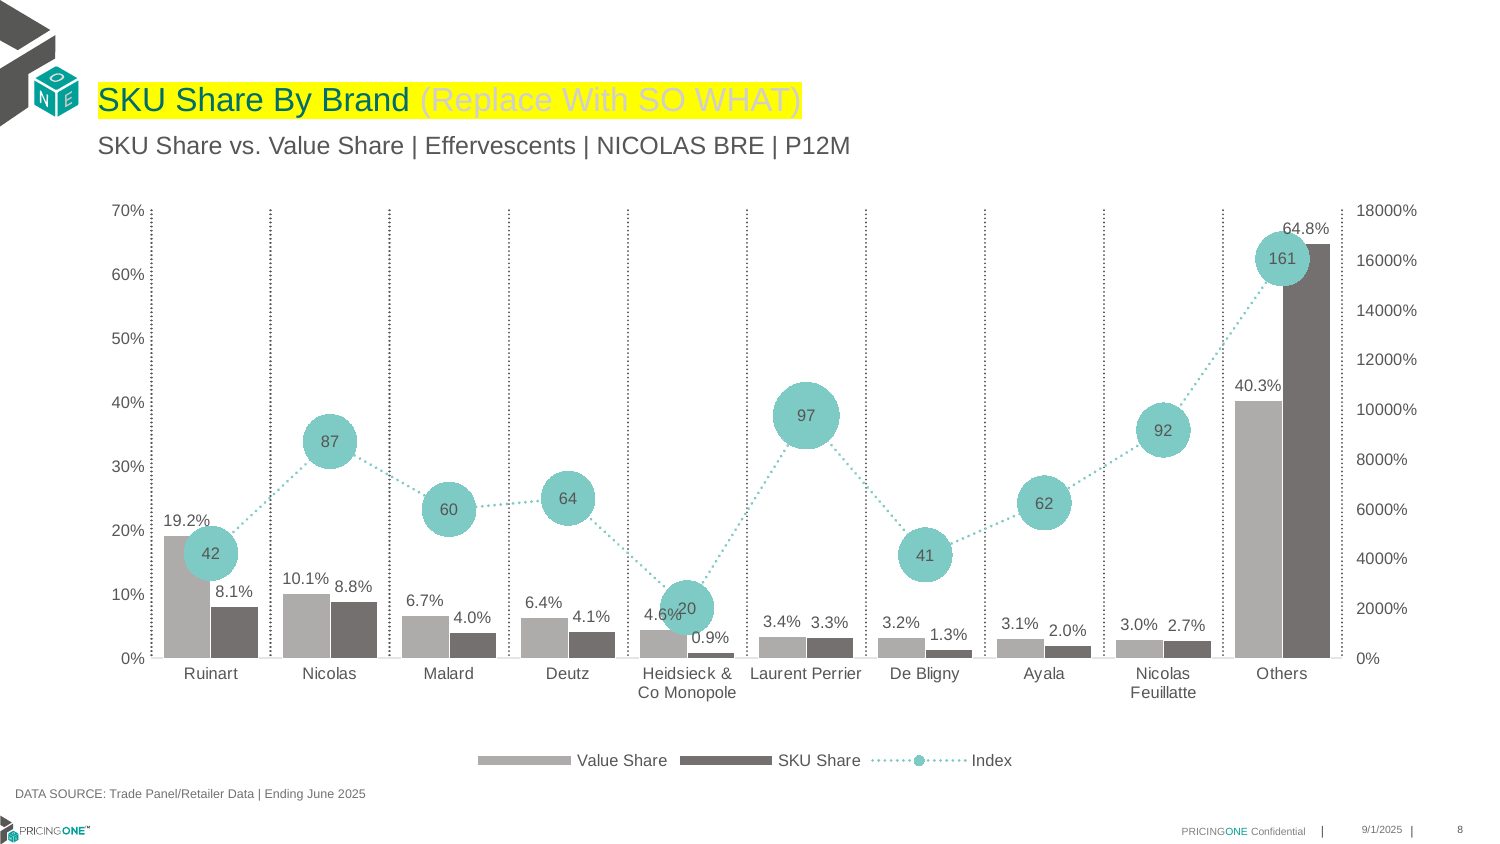

# SKU Share By Brand (Replace With SO WHAT)
SKU Share vs. Value Share | Effervescents | NICOLAS BRE | P12M

### Chart

| Category | Value Share | SKU Share | Index |
|---|---|---|---|
| Ruinart | 0.19187053774737414 | 0.08090520590520595 | 42.166560252064116 |
| Nicolas | 0.101035158273676 | 0.08799533799533804 | 87.0937795306692 |
| Malard | 0.06693469298256183 | 0.04001554001554003 | 59.782958929781124 |
| Deutz | 0.06391066217841058 | 0.04108391608391611 | 64.28335223507433 |
| Heidsieck & Co Monopole | 0.045562867311311324 | 0.009226884226884231 | 20.250885801020665 |
| Laurent Perrier | 0.03397878118305868 | 0.033119658119658134 | 97.47158952296708 |
| De Bligny | 0.03230893787845565 | 0.013403263403263409 | 41.484692111160406 |
| Ayala | 0.031431848465936885 | 0.01961926961926963 | 62.41844045707746 |
| Nicolas Feuillatte | 0.029552371153396675 | 0.02709790209790211 | 91.69451059356889 |
| Others | 0.4034141428258182 | 0.6475330225330228 | 160.5132180040122 |
DATA SOURCE: Trade Panel/Retailer Data | Ending June 2025

9/1/2025
8